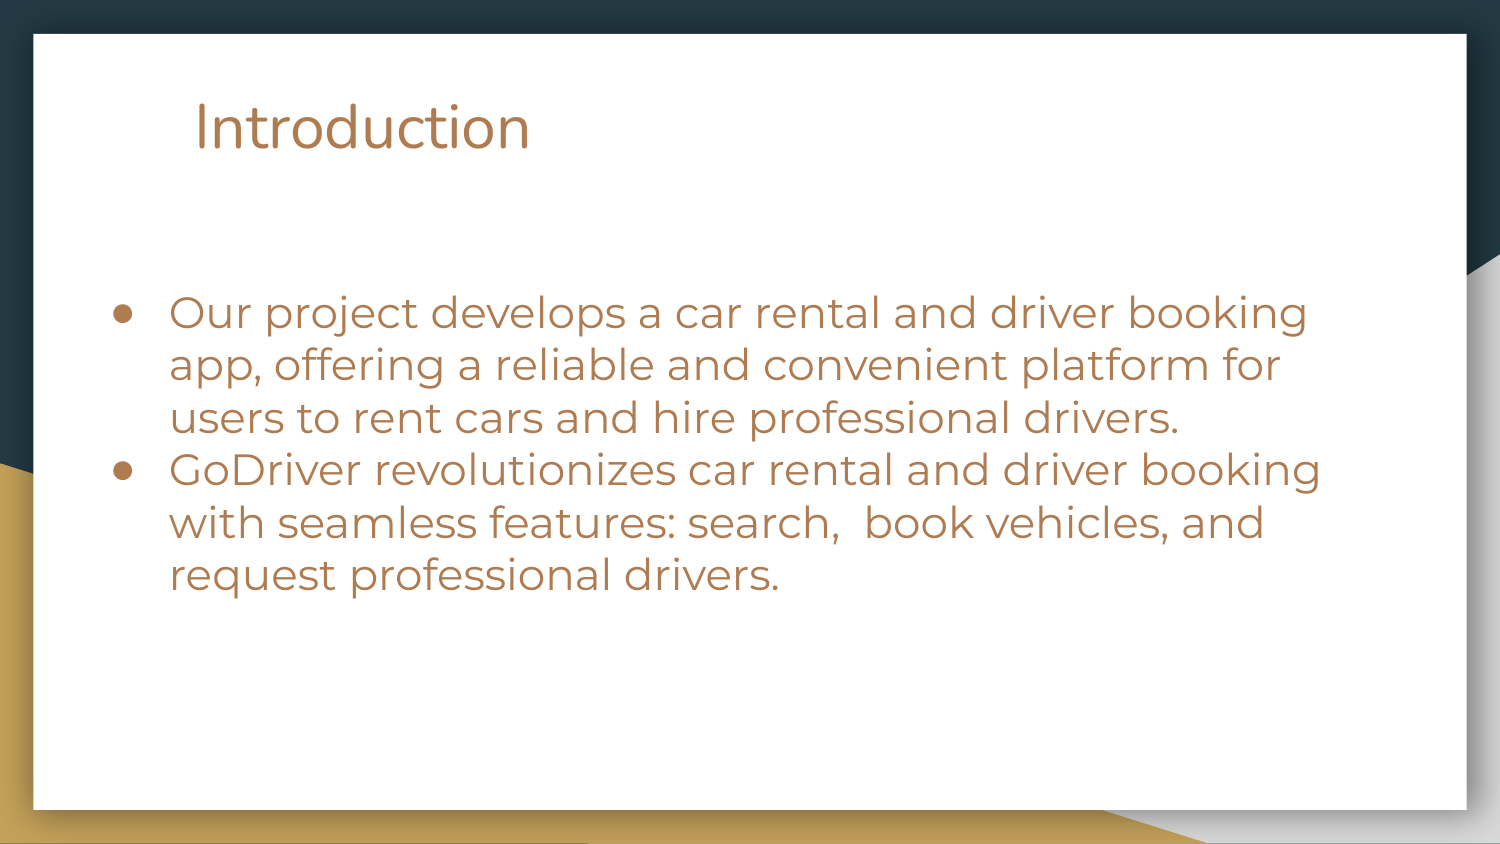

# Introduction
Our project develops a car rental and driver booking app, offering a reliable and convenient platform for users to rent cars and hire professional drivers.
GoDriver revolutionizes car rental and driver booking with seamless features: search,  book vehicles, and request professional drivers.